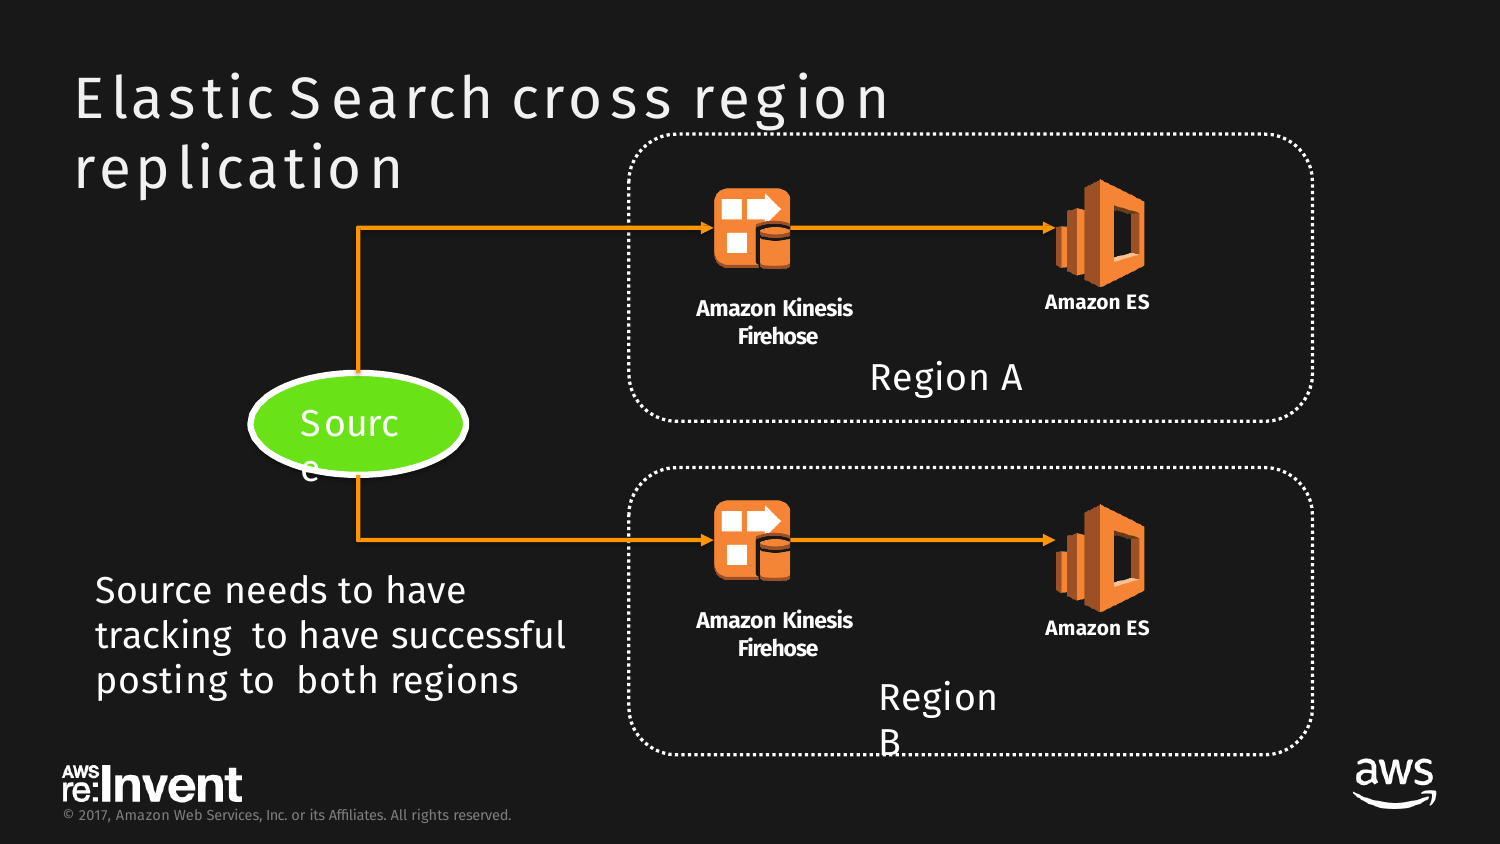

# Elastic Search	cross	region	replication

Amazon ES
Amazon Kinesis  Firehose
Region A

Source

Source needs to have tracking  to have successful posting to  both regions
Amazon Kinesis  Firehose
Amazon ES
Region B
© 2017, Amazon Web Services, Inc. or its Affiliates. All rights reserved.